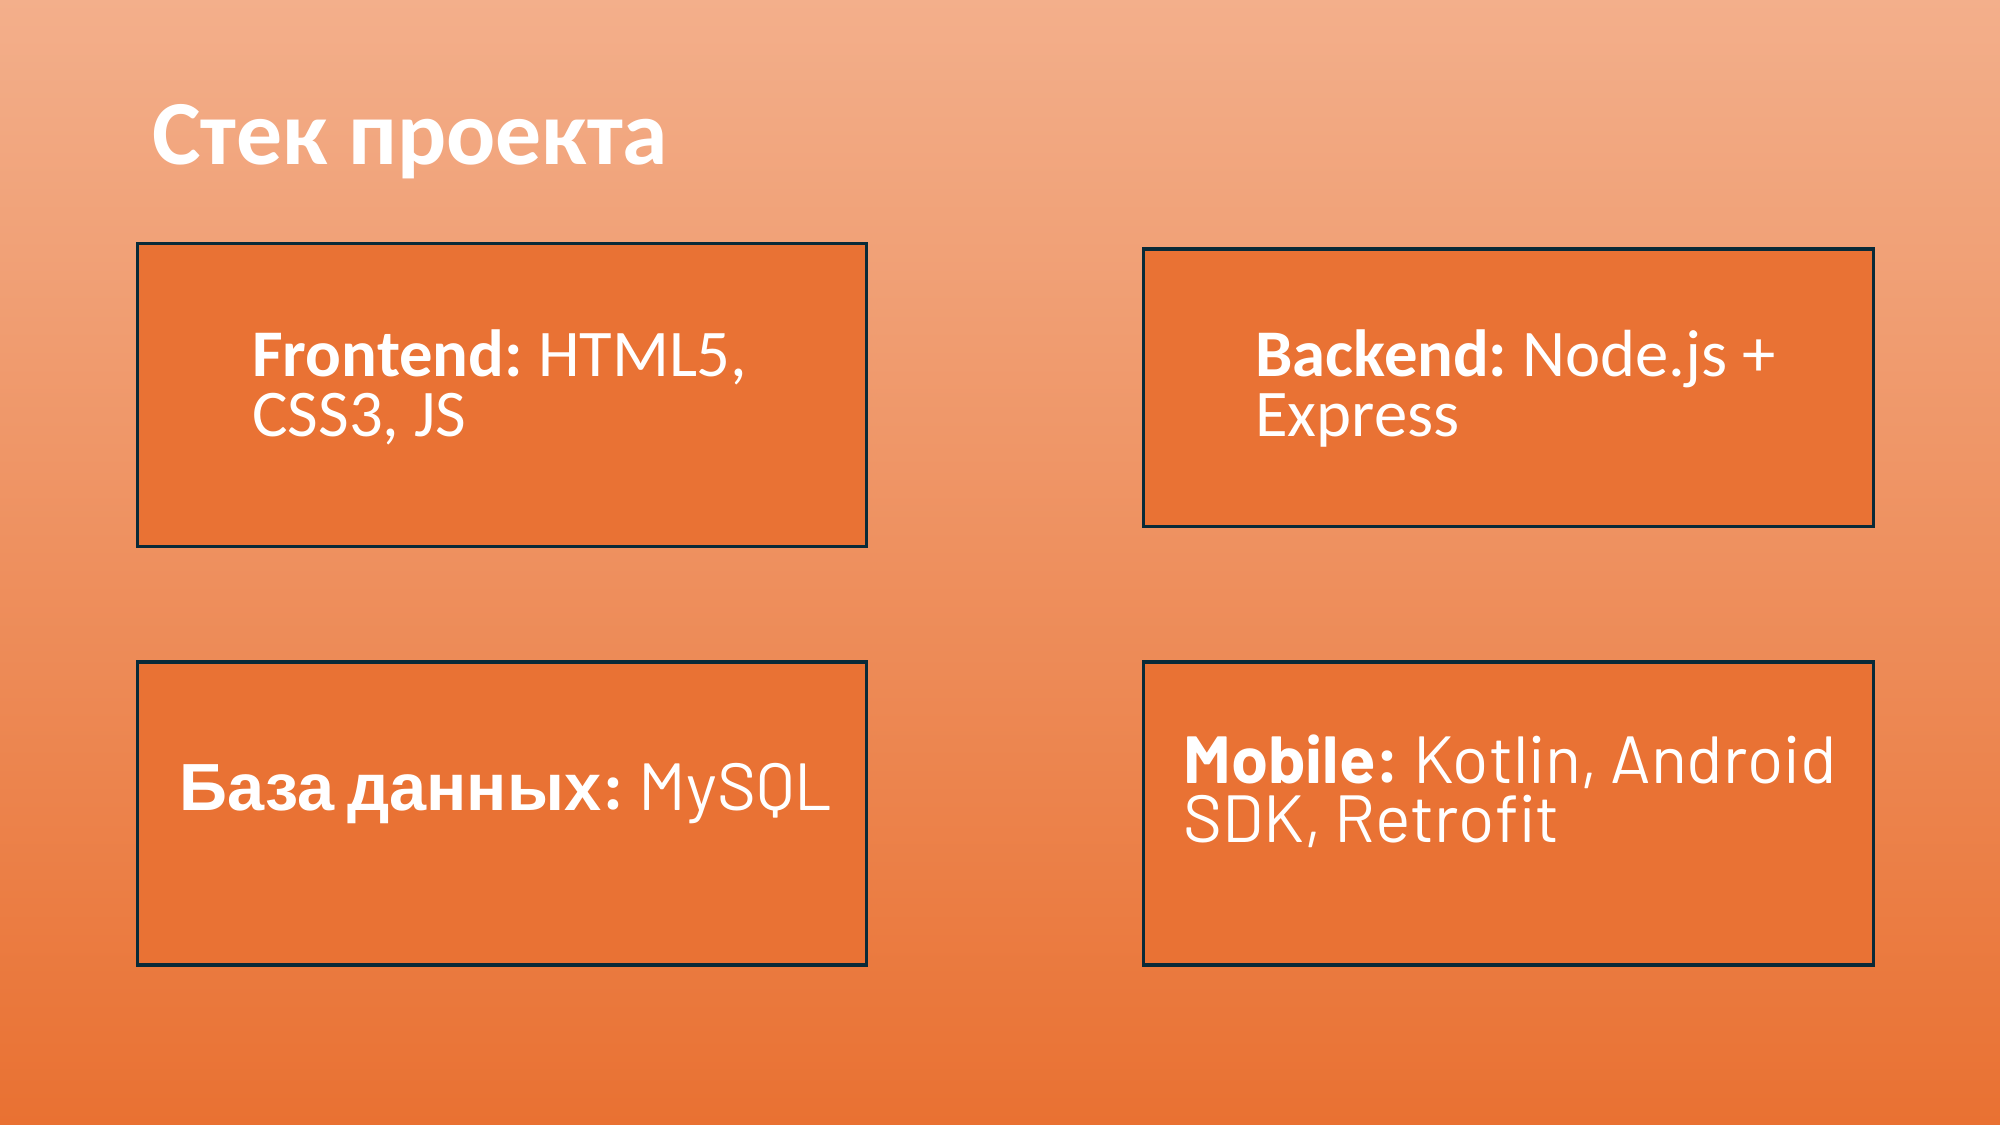

# Стек проекта

Frontend: HTML5, CSS3, JS
Backend: Node.js + Express

Mobile: Kotlin, Android SDK, Retrofit
База данных: MySQL